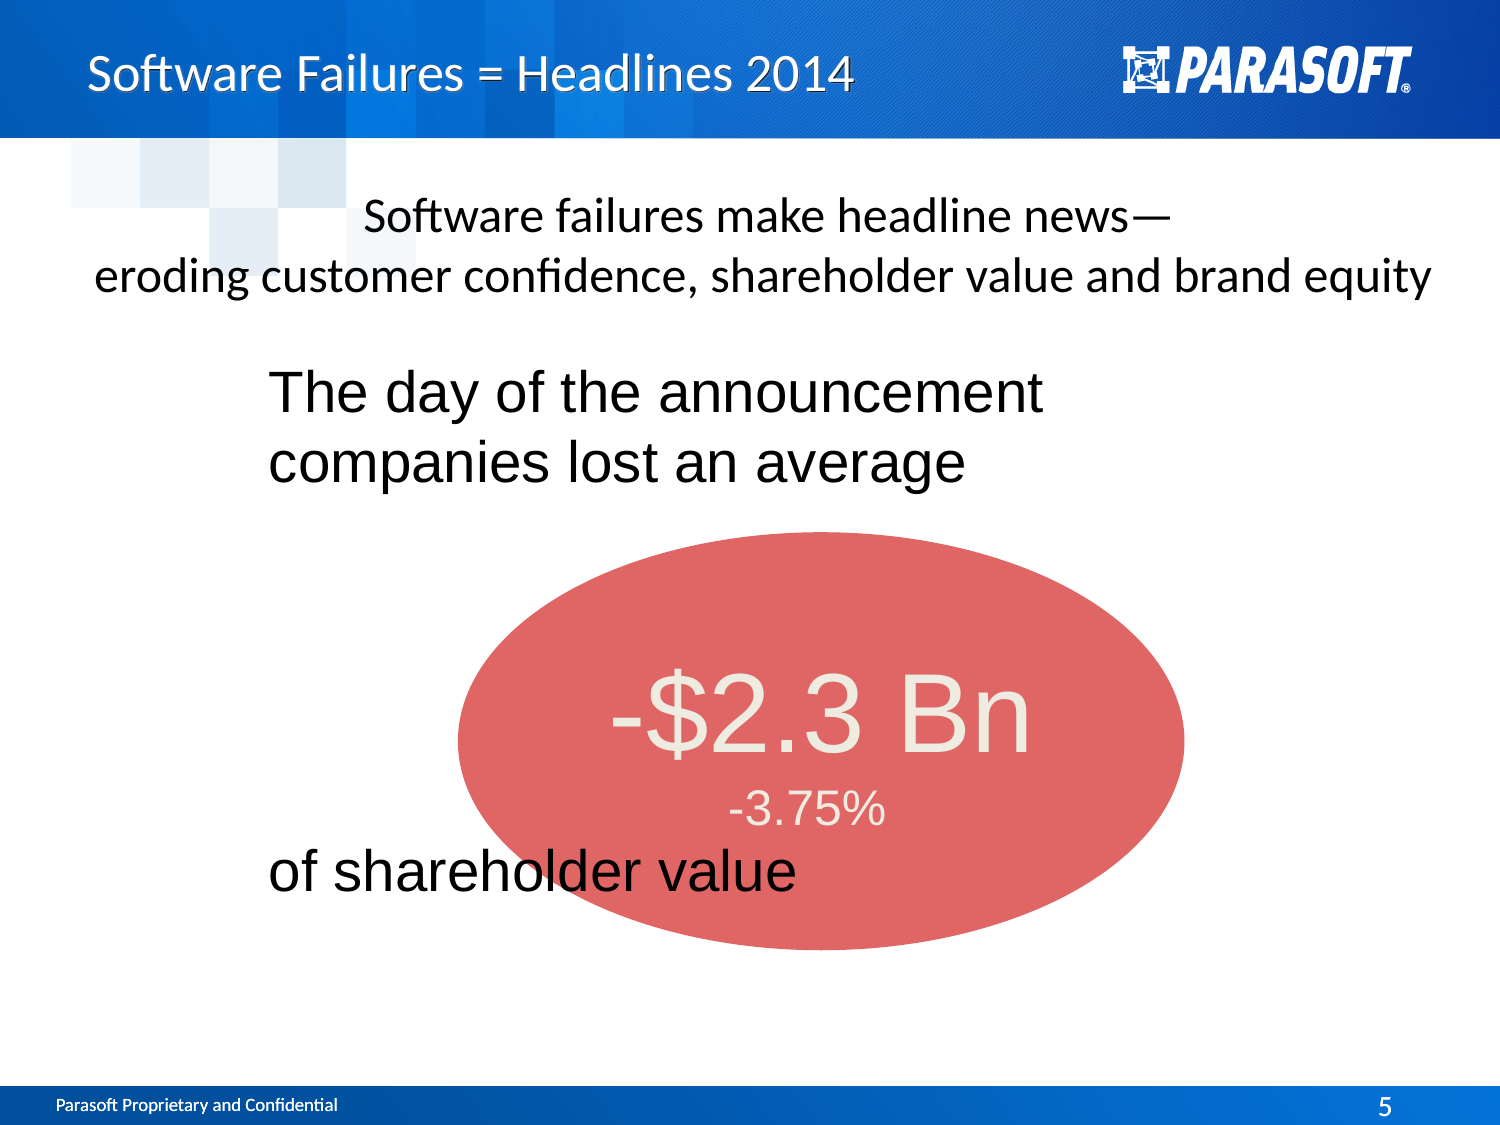

Software Failures = Headlines 2014
Software failures make headline news—
eroding customer confidence, shareholder value and brand equity
The day of the announcement companies lost an average

of shareholder value
-$2.3 Bn
-3.75%